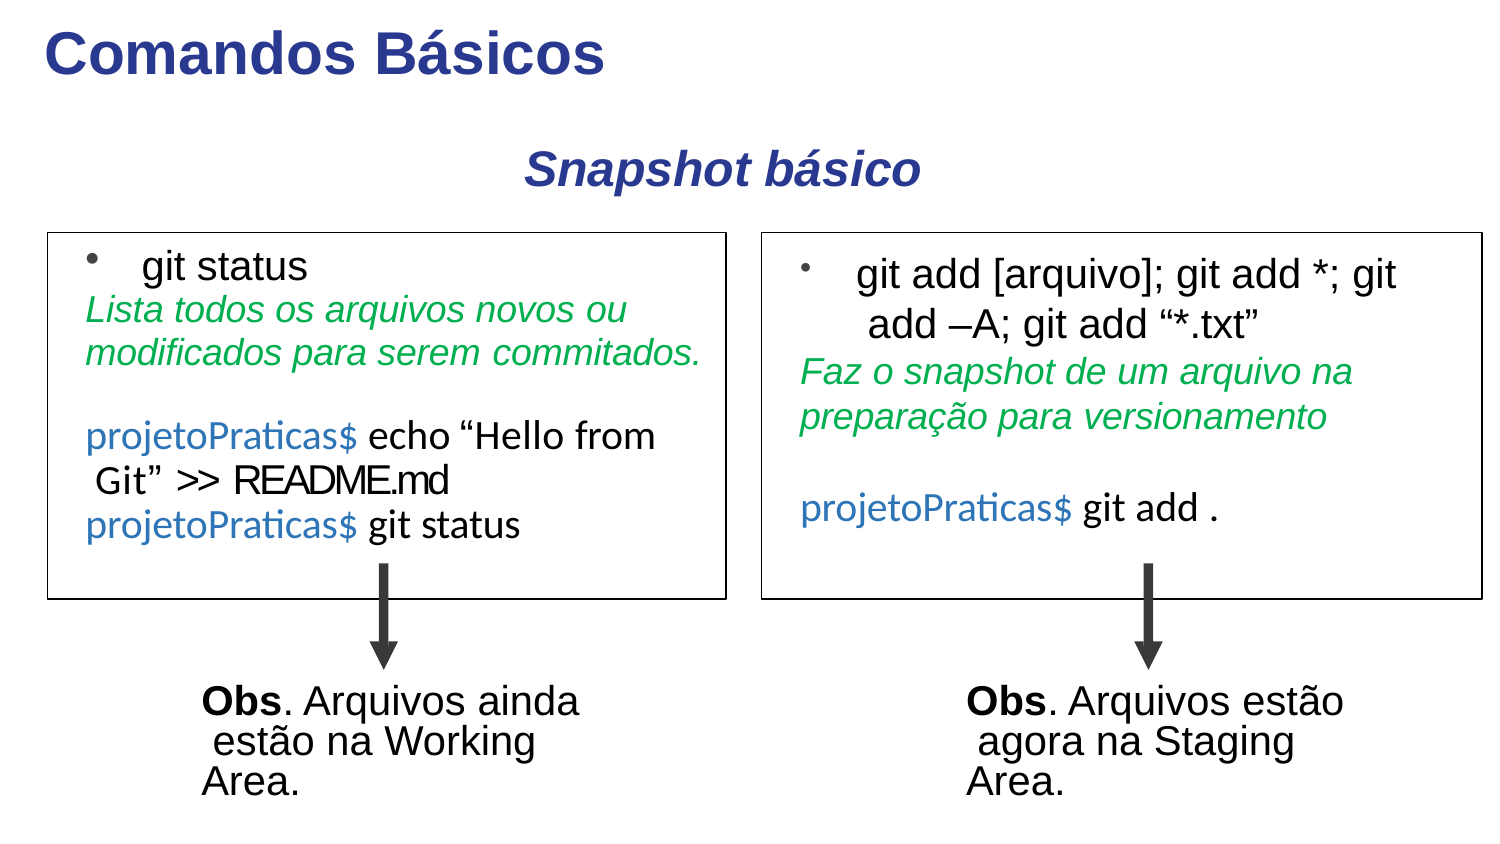

# Comandos Básicos
Snapshot básico

git status
Lista todos os arquivos novos ou
modificados para serem commitados.
git add [arquivo]; git add *; git  add –A; git add “*.txt”
Faz o snapshot de um arquivo na
preparação para versionamento
projetoPraticas$ echo “Hello from  Git” >> README.md
projetoPraticas$ git status
projetoPraticas$ git add .

Obs. Arquivos ainda  estão na Working  Area.
Obs. Arquivos estão  agora na Staging  Area.